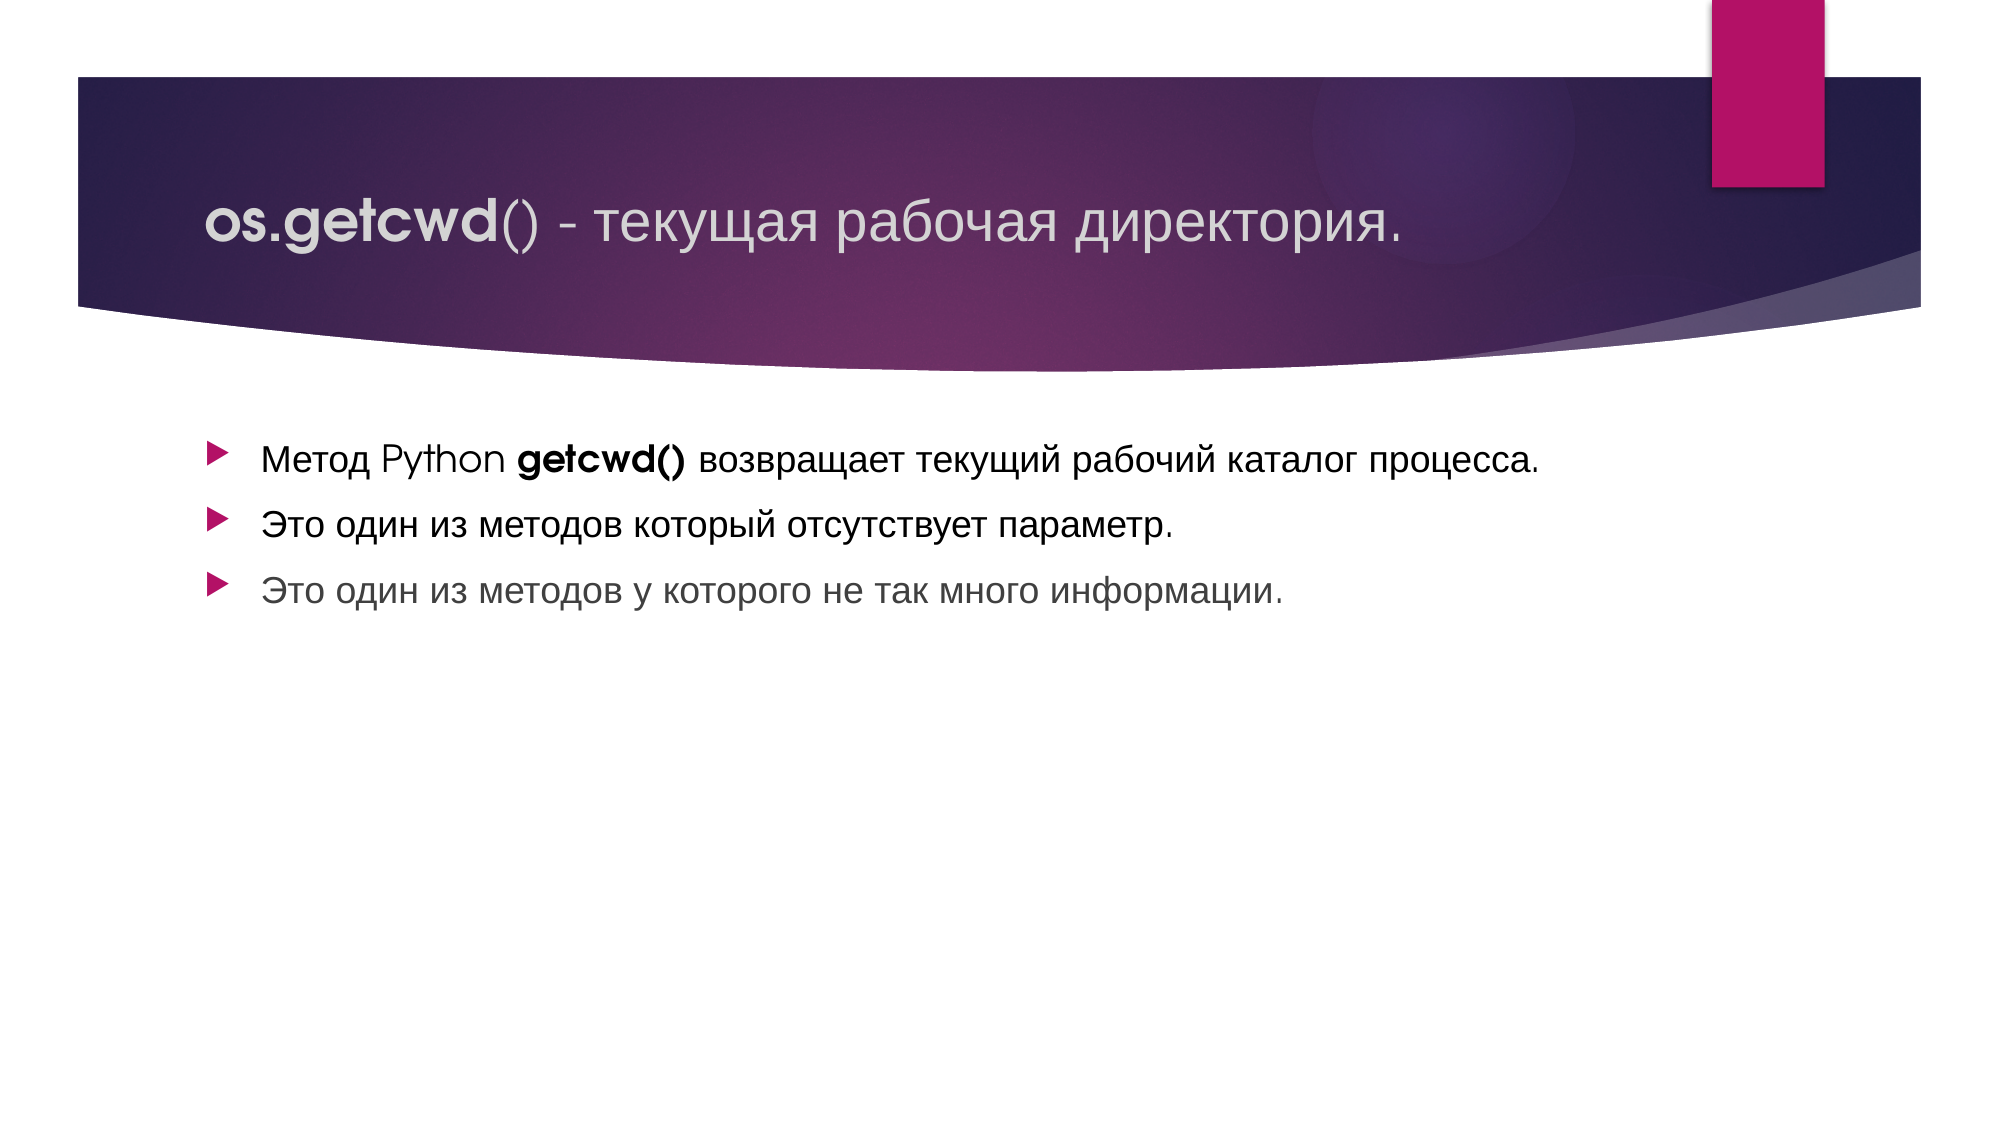

# os.getcwd() - текущая рабочая директория.
Метод Python getcwd() возвращает текущий рабочий каталог процесса.
Это один из методов который отсутствует параметр.
Это один из методов у которого не так много информации.